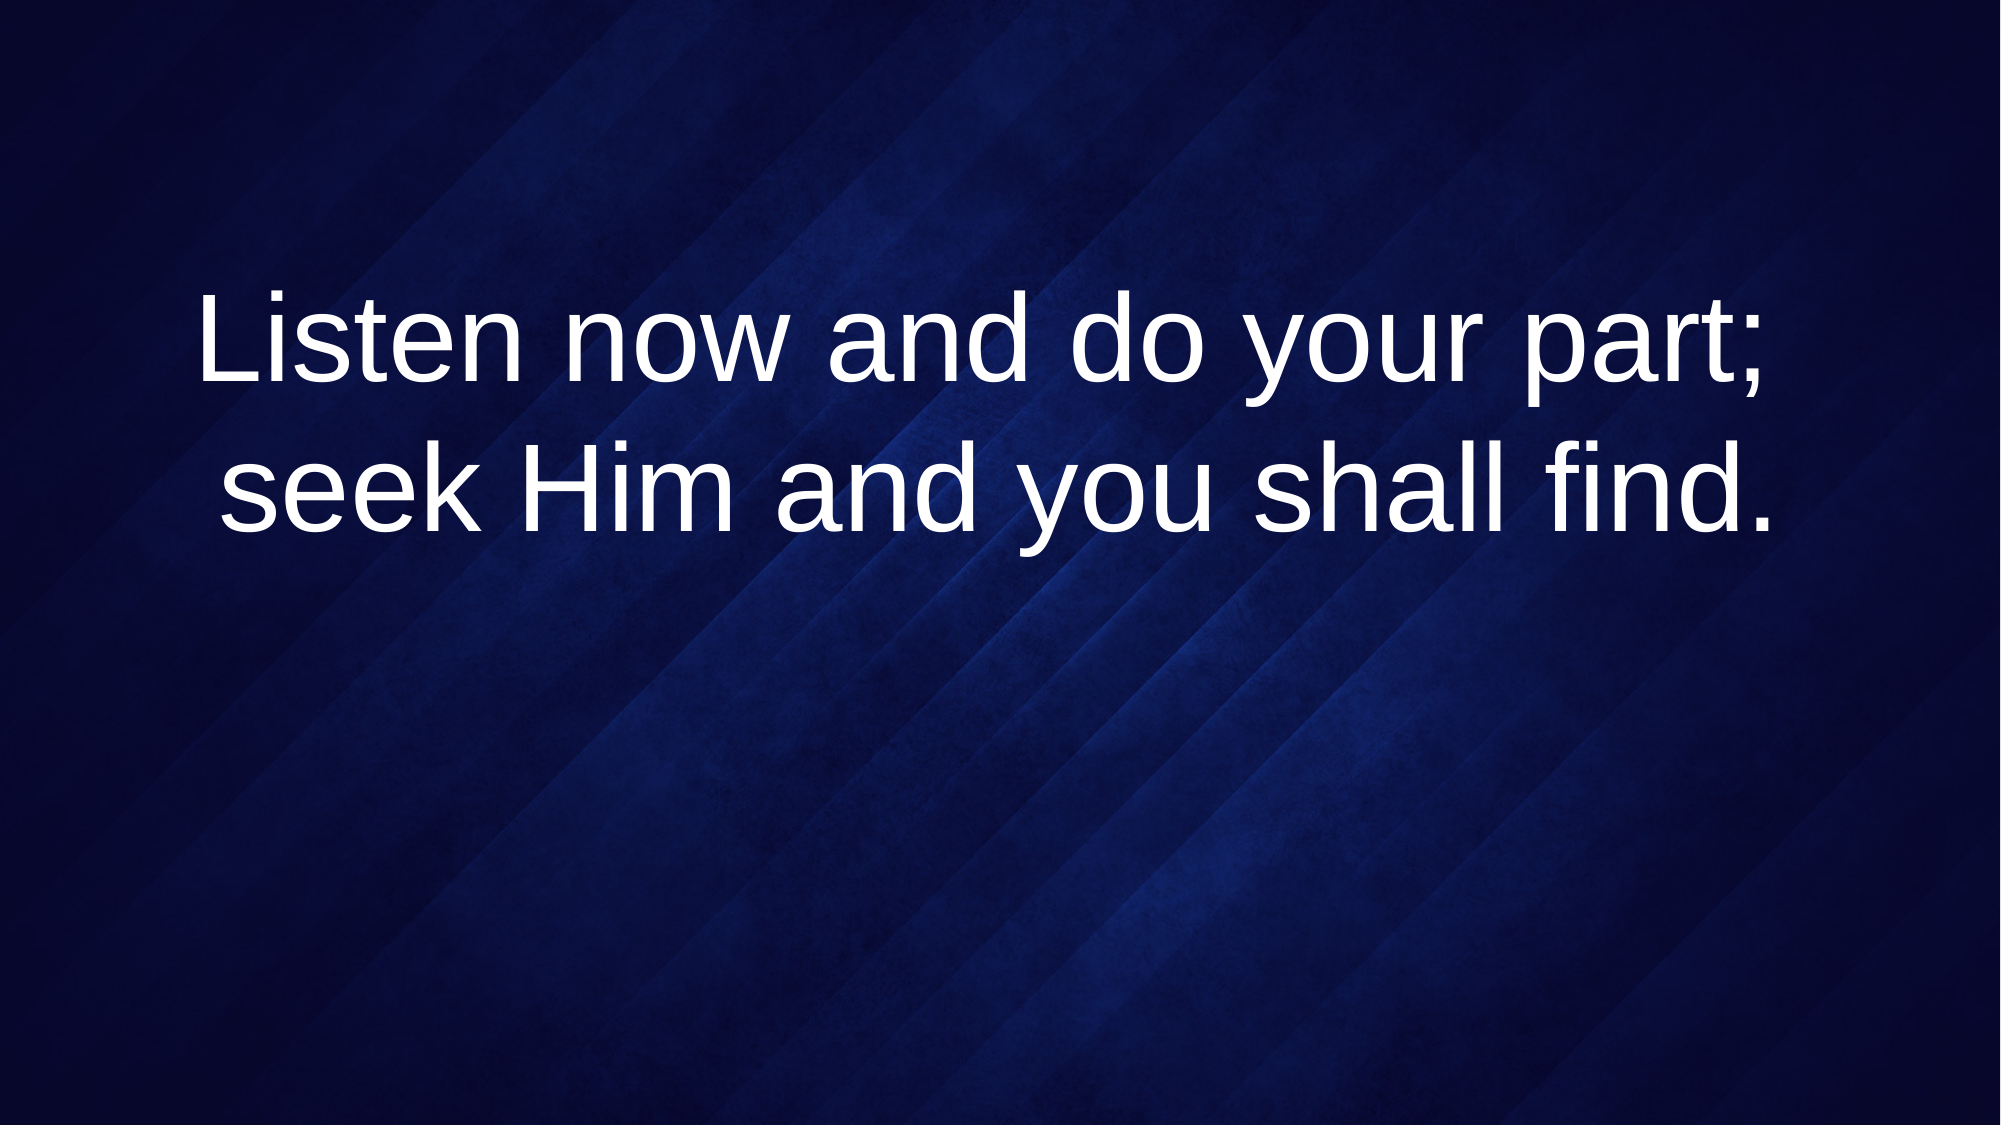

# Listen now and do your part; seek Him and you shall find.